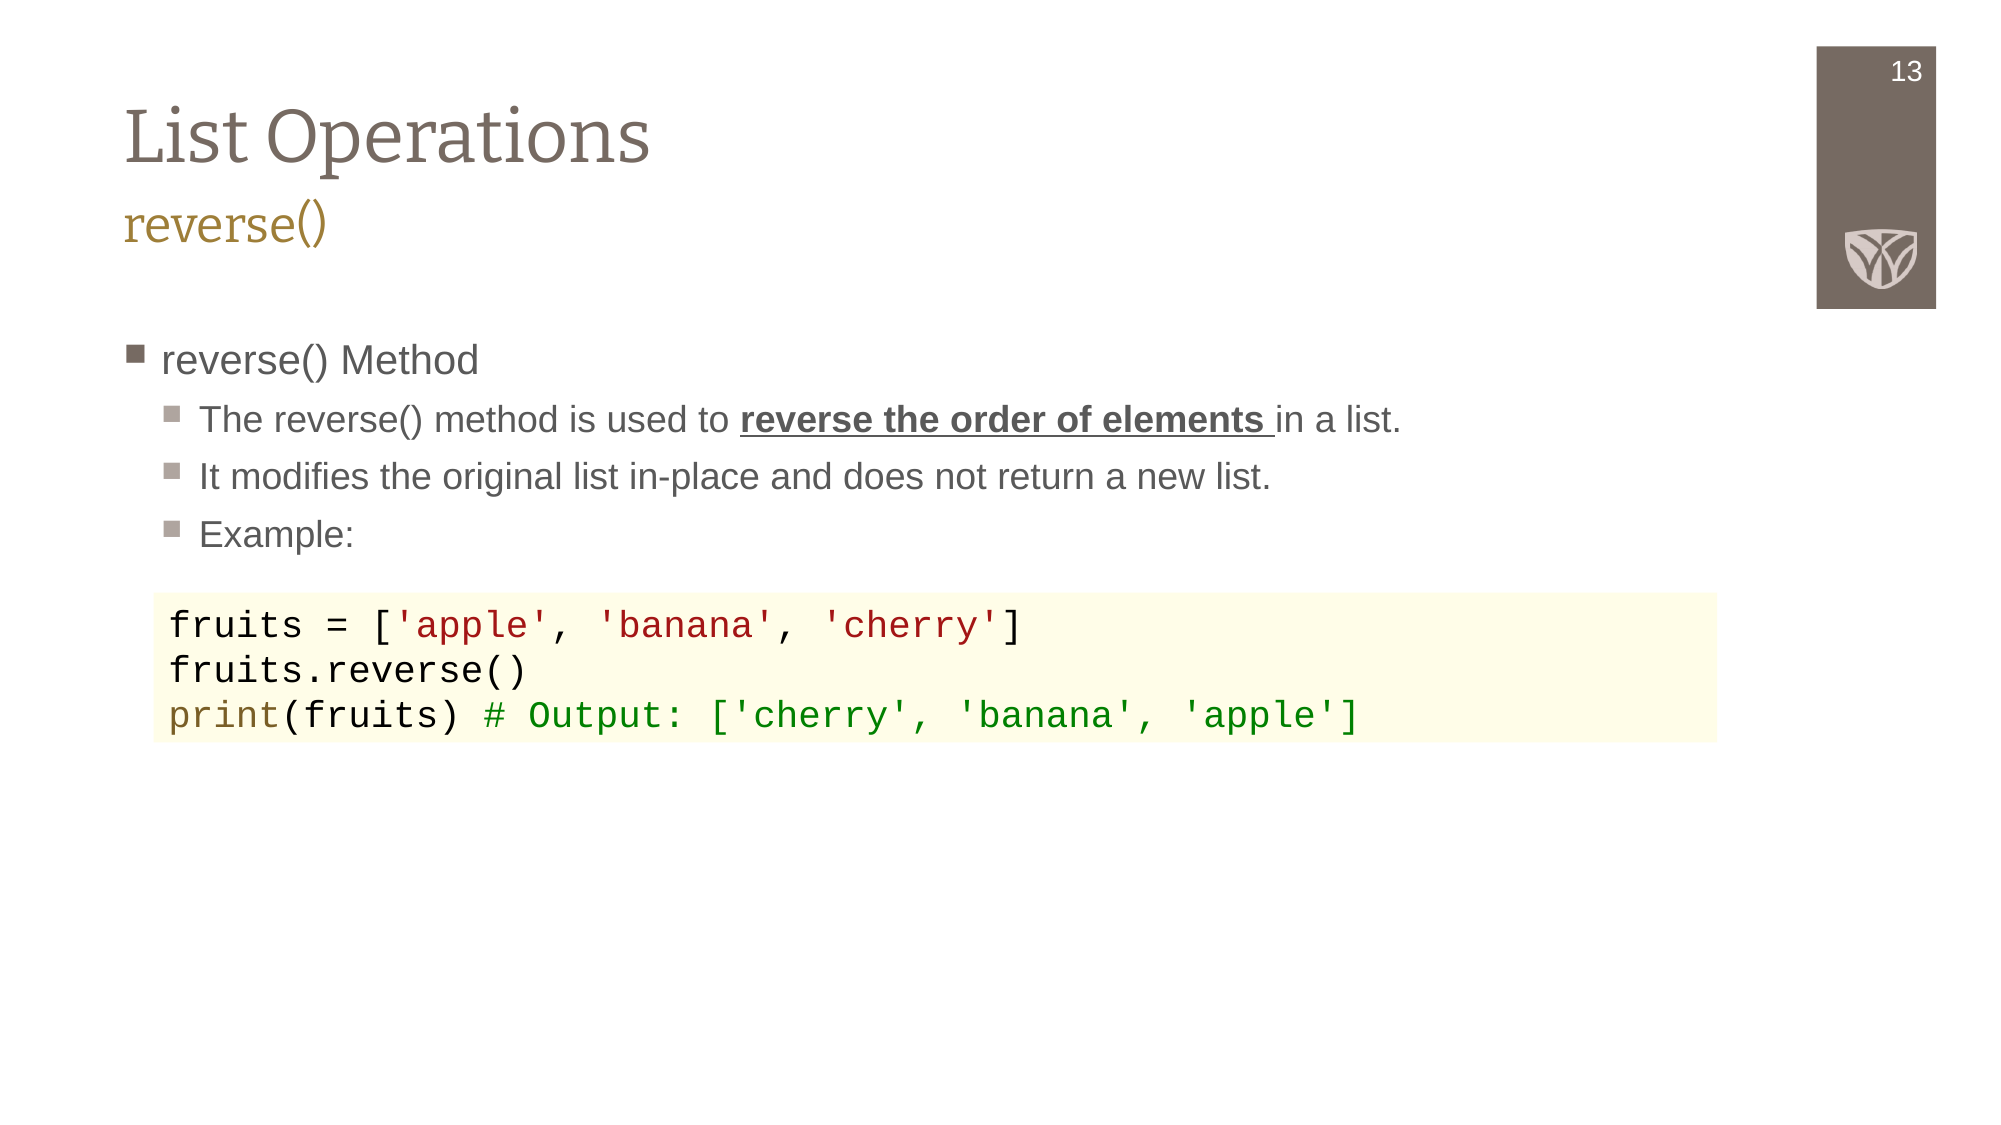

# List Operations
13
reverse()
reverse() Method
The reverse() method is used to reverse the order of elements in a list.
It modifies the original list in-place and does not return a new list.
Example:
fruits = ['apple', 'banana', 'cherry']
fruits.reverse()
print(fruits) # Output: ['cherry', 'banana', 'apple']